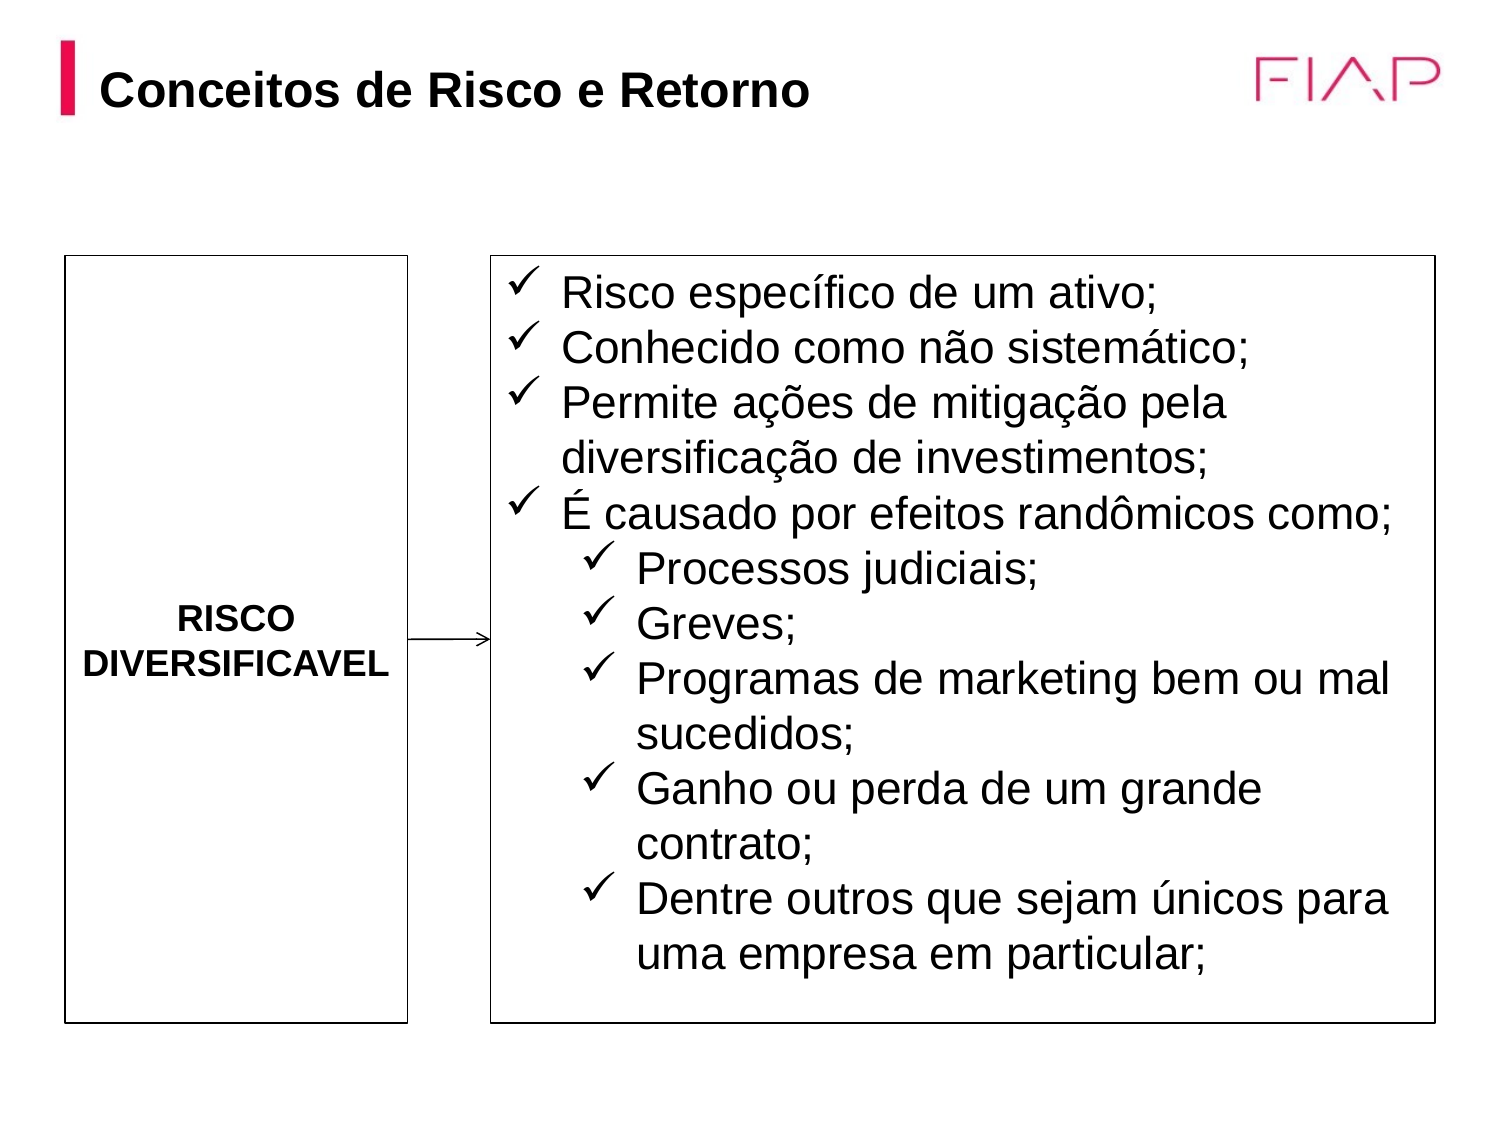

Conceitos de Risco e Retorno
RISCO DIVERSIFICAVEL
Risco específico de um ativo;
Conhecido como não sistemático;
Permite ações de mitigação pela diversificação de investimentos;
É causado por efeitos randômicos como;
Processos judiciais;
Greves;
Programas de marketing bem ou mal sucedidos;
Ganho ou perda de um grande contrato;
Dentre outros que sejam únicos para uma empresa em particular;